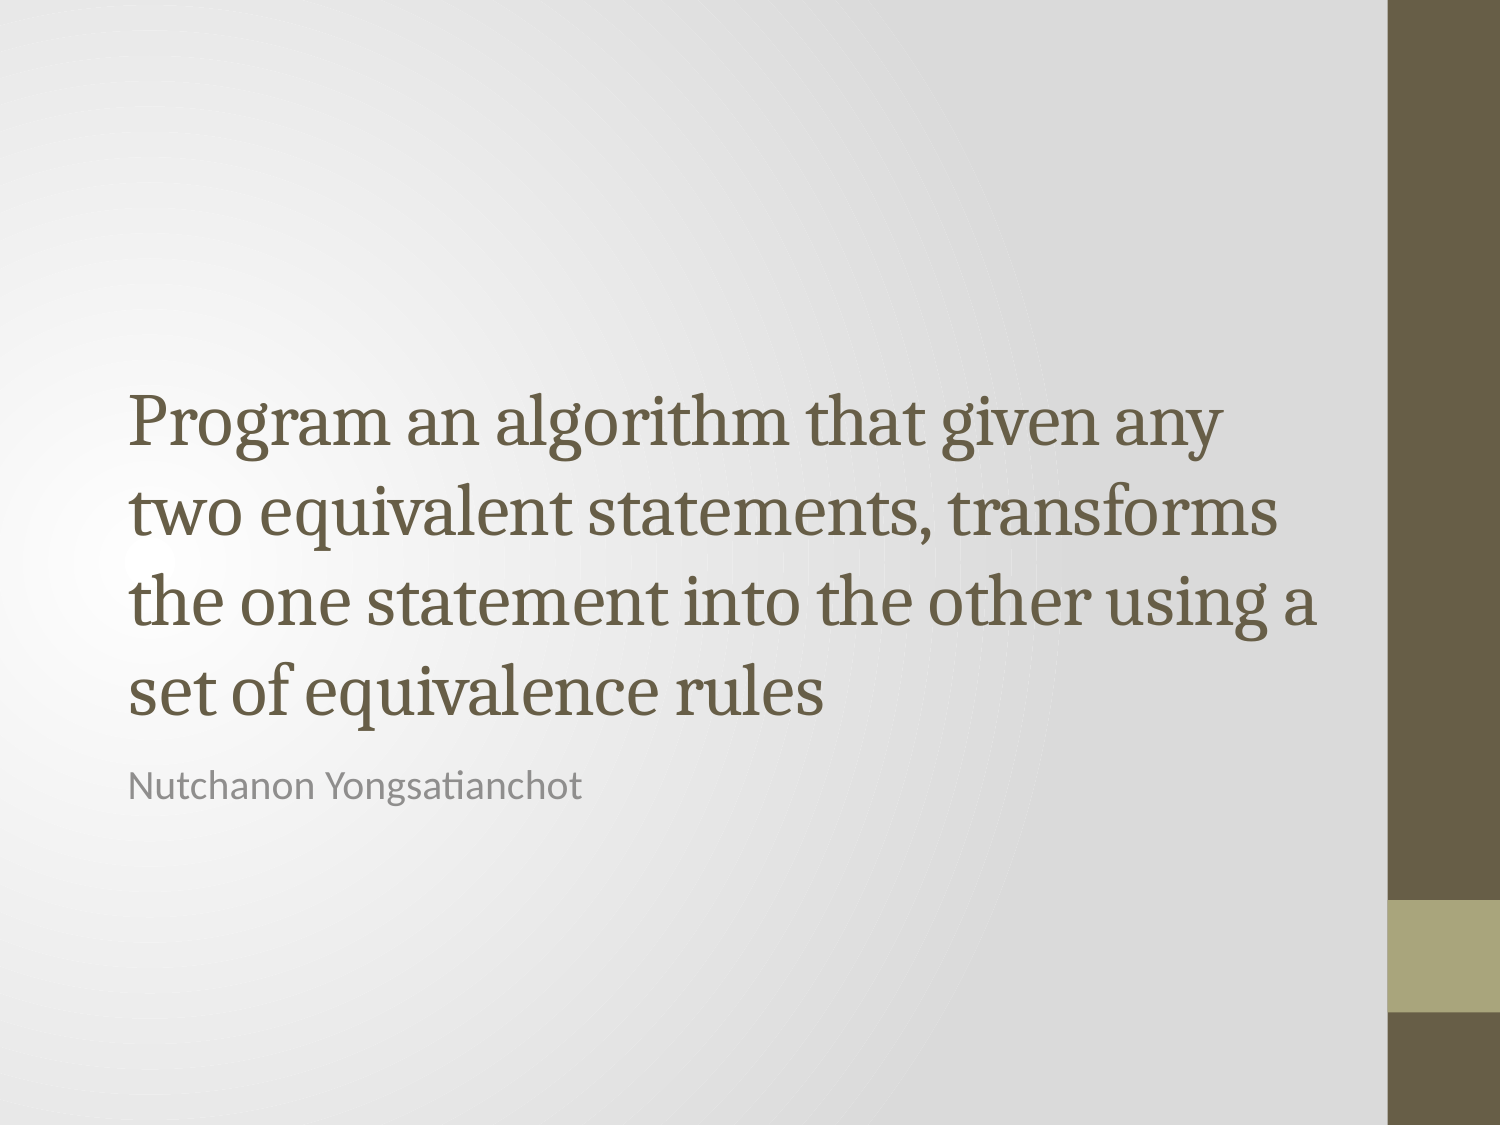

# Program an algorithm that given any two equivalent statements, transforms the one statement into the other using a set of equivalence rules
Nutchanon Yongsatianchot